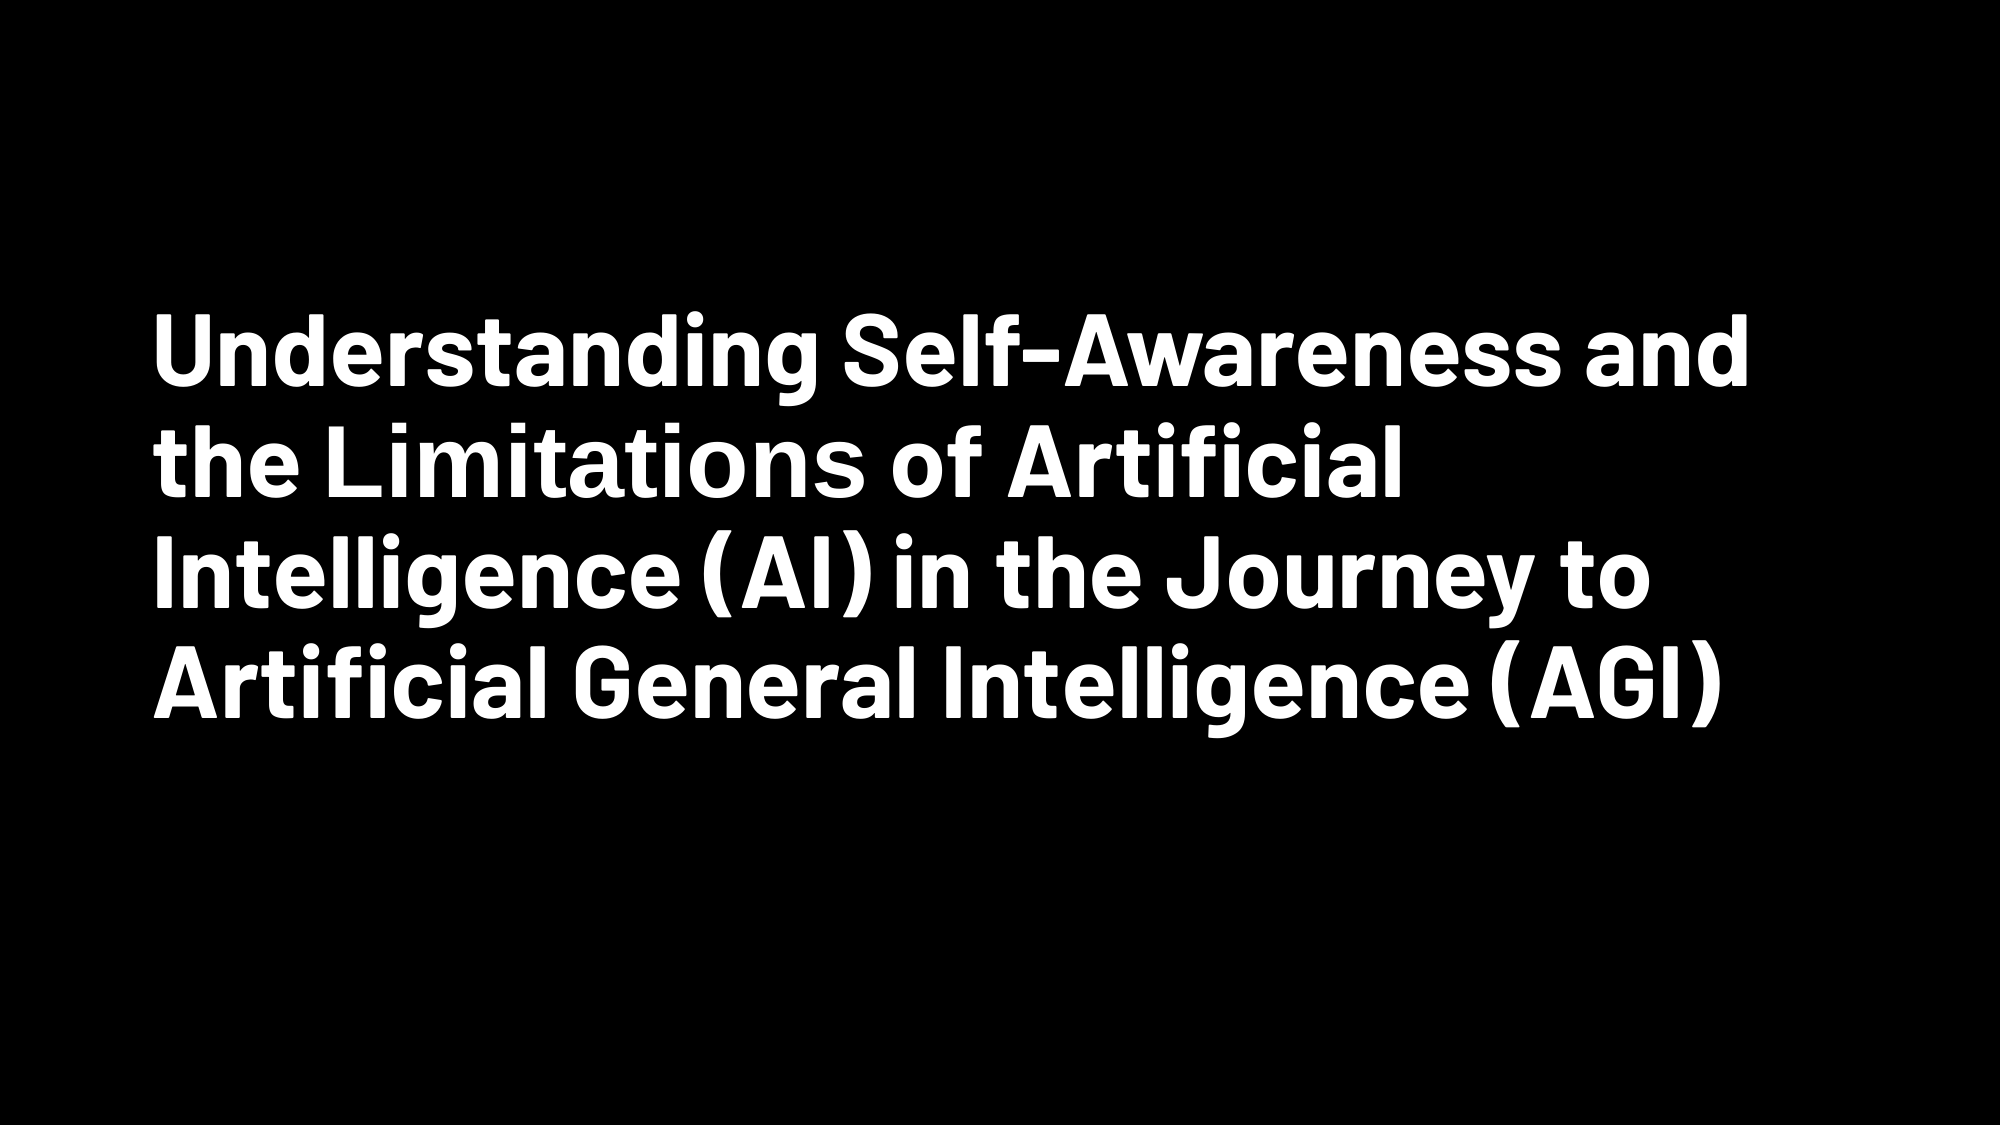

# Understanding Self-Awareness and the Limitations of Artificial Intelligence (AI) in the Journey to Artificial General Intelligence (AGI)